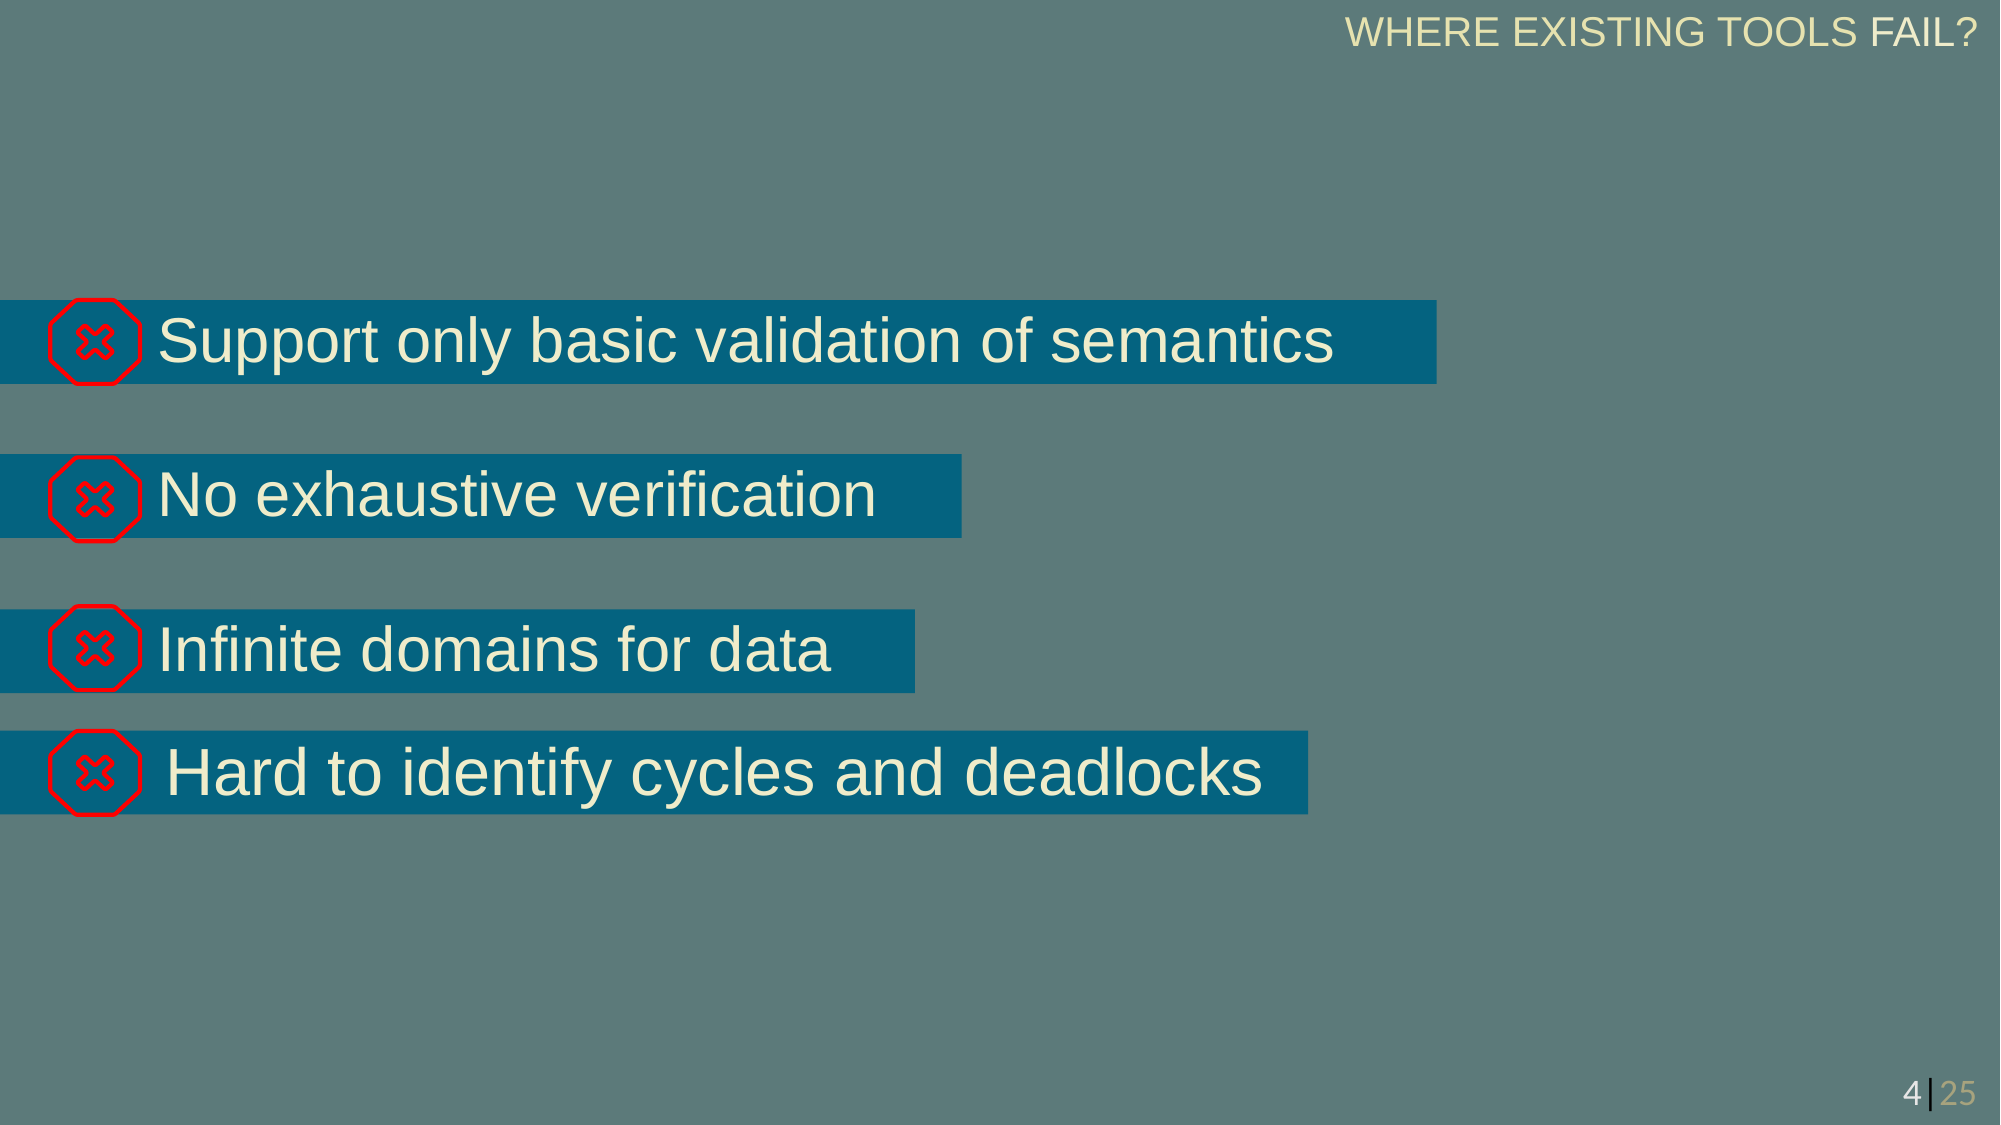

WHERE EXISTING TOOLS FAIL?
	Support only basic validation of semantics

	No exhaustive verification

	Infinite domains for data
	Hard to identify cycles and deadlocks

4|25